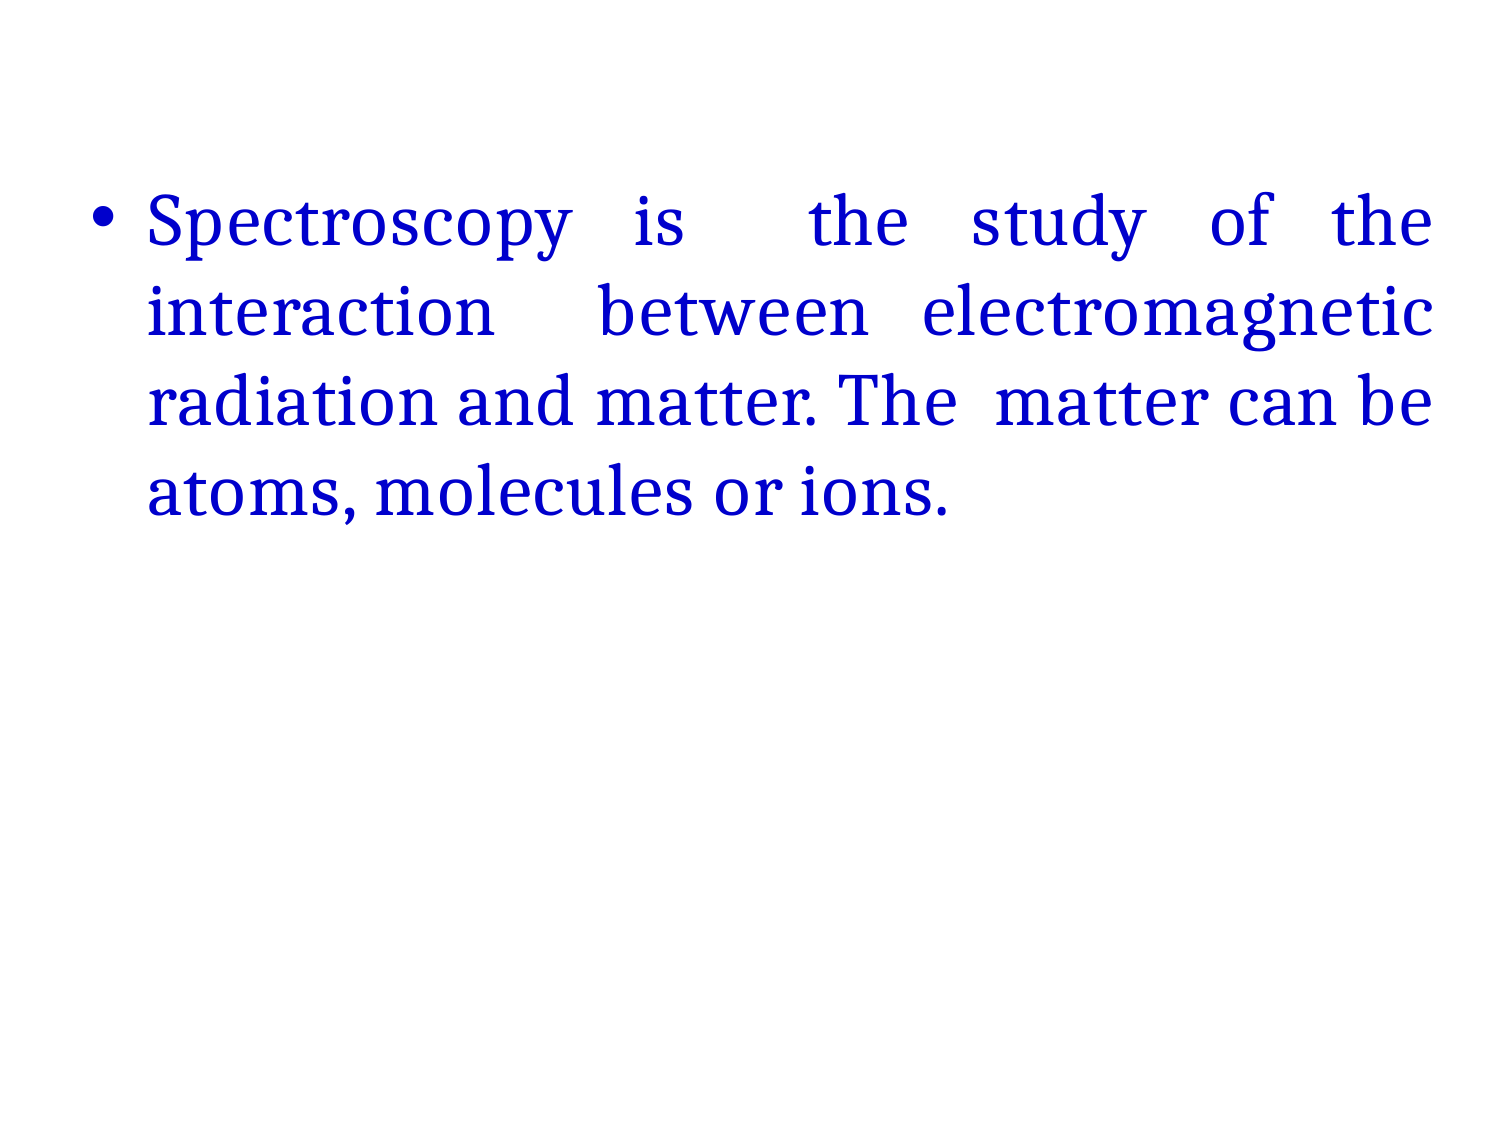

Spectroscopy is  the study of the interaction  between electromagnetic radiation and matter. The  matter can be atoms, molecules or ions.